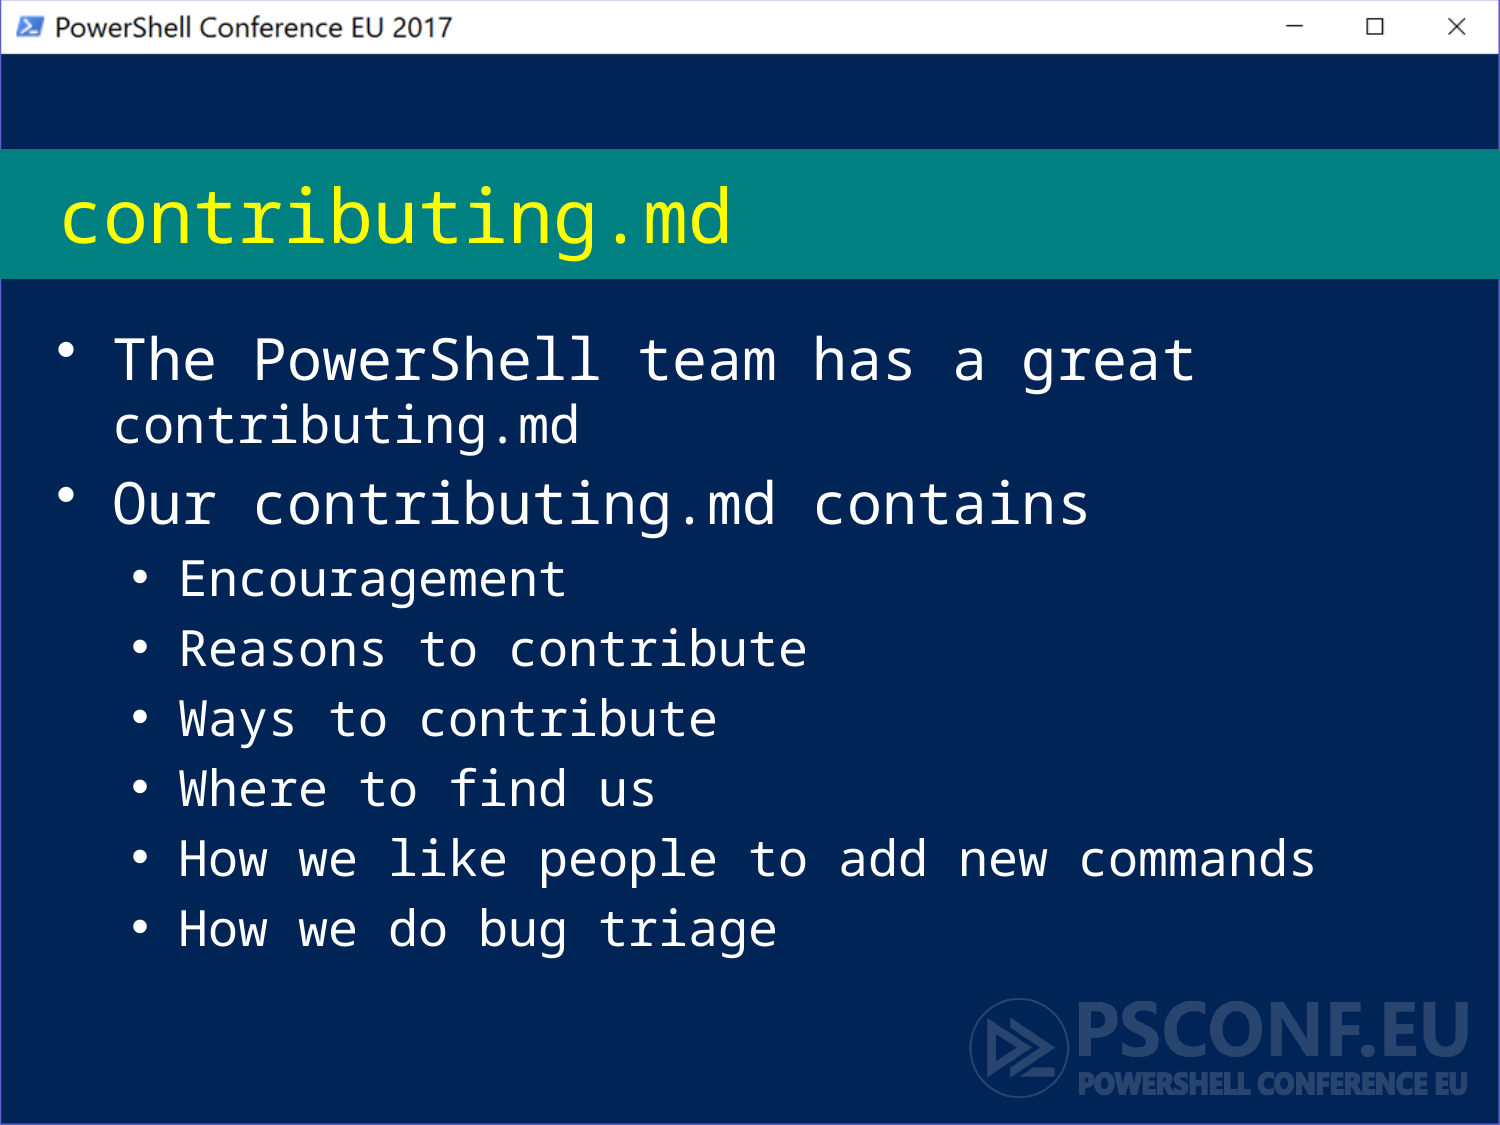

# contributing.md
The PowerShell team has a great contributing.md
Our contributing.md contains
Encouragement
Reasons to contribute
Ways to contribute
Where to find us
How we like people to add new commands
How we do bug triage